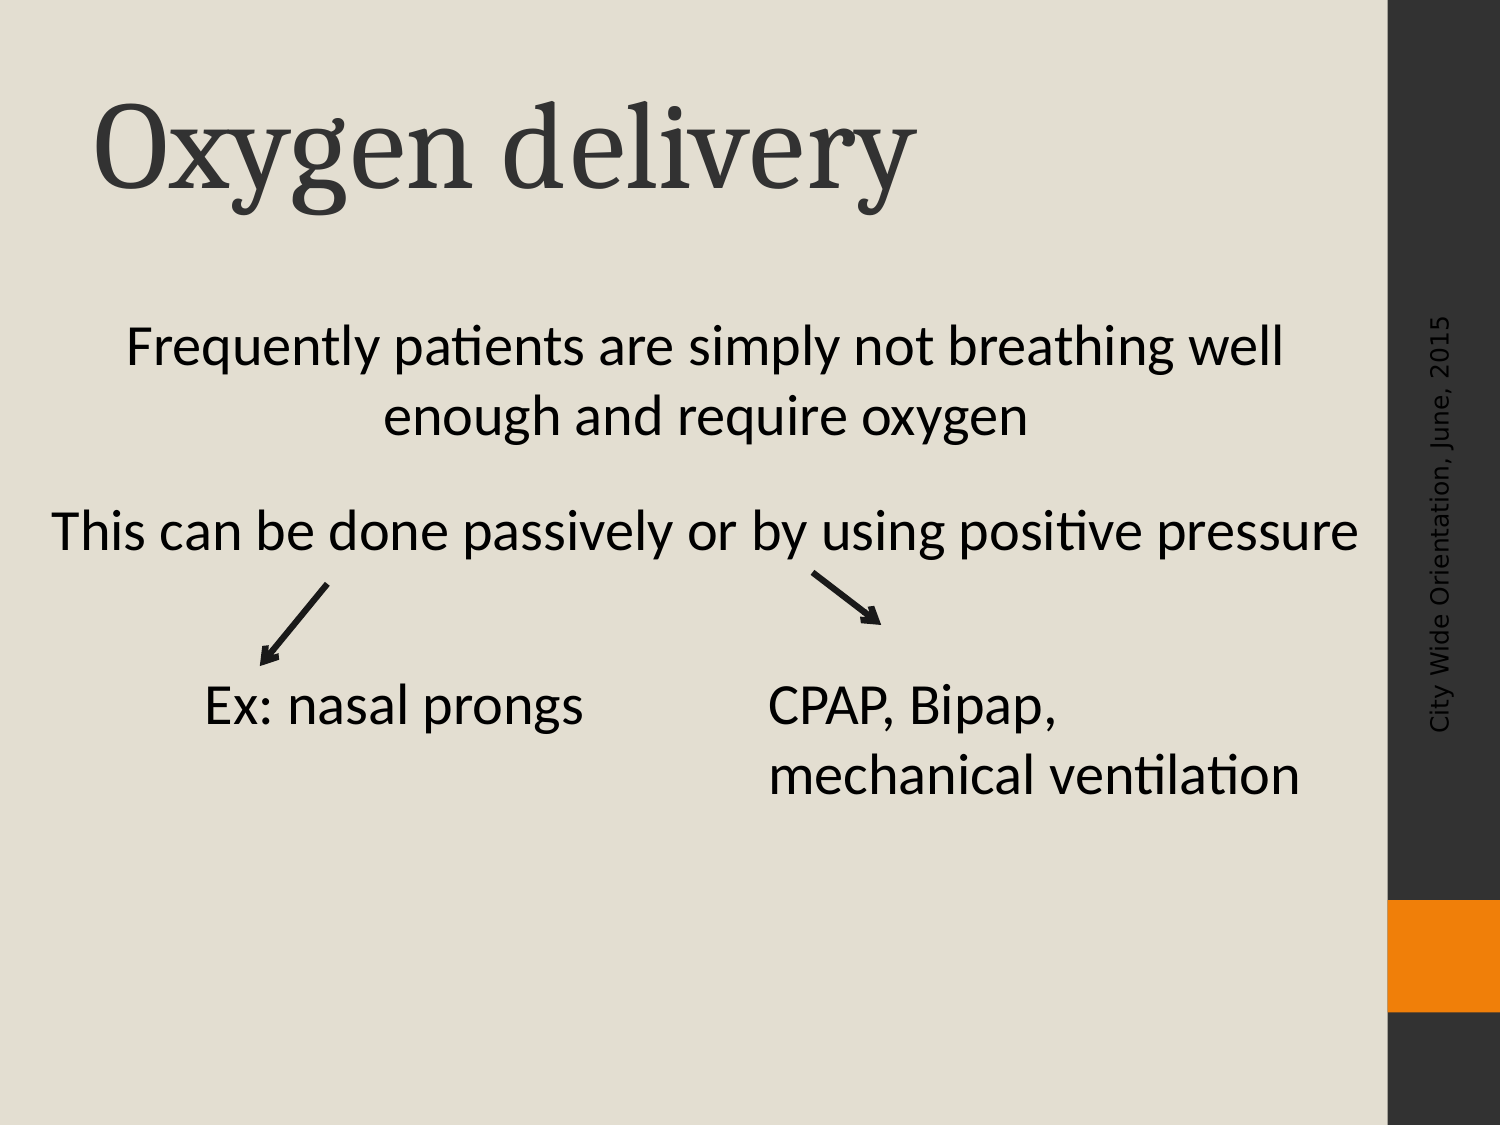

# Oxygen delivery
Frequently patients are simply not breathing well enough and require oxygen

This can be done passively or by using positive pressure
City Wide Orientation, June, 2015
Ex: nasal prongs
CPAP, Bipap,
mechanical ventilation